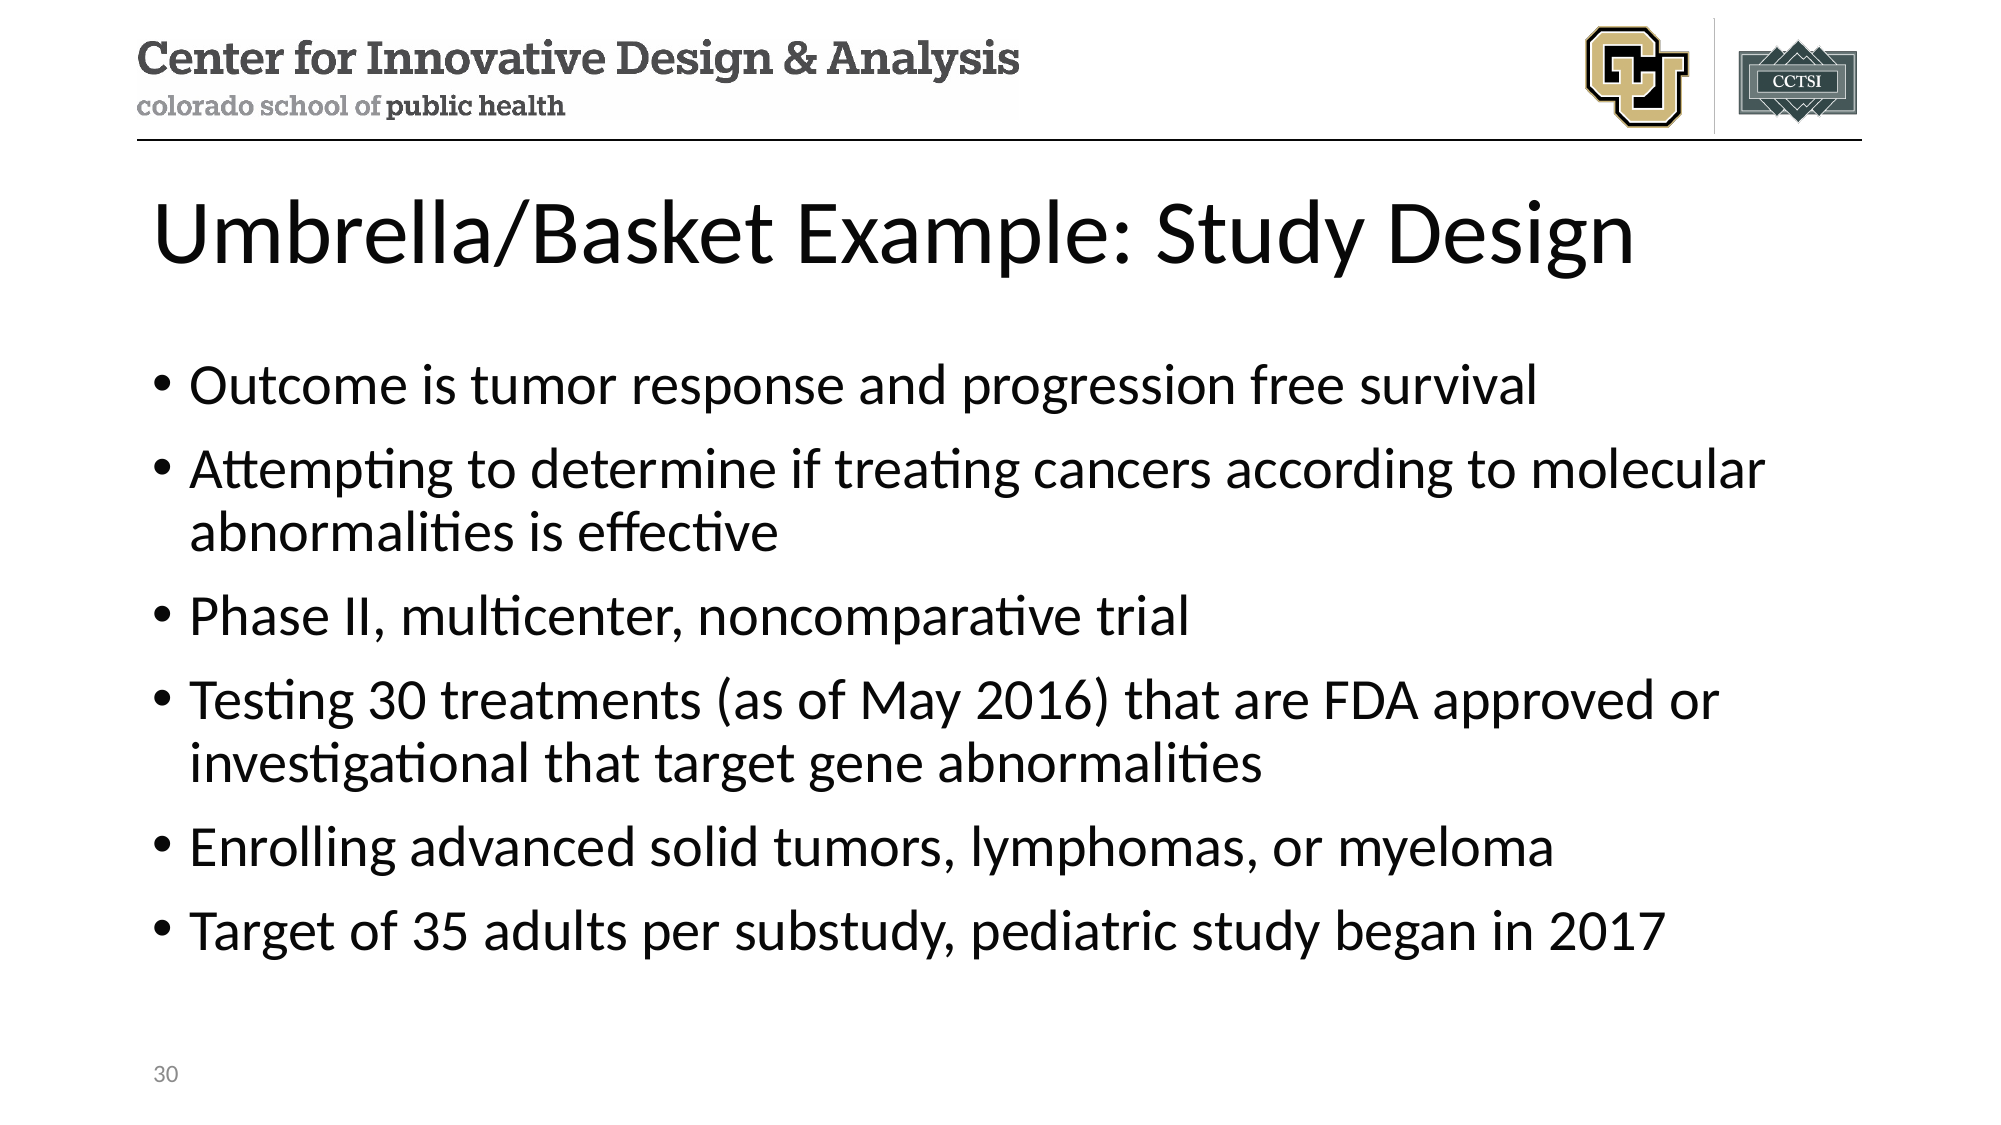

# Umbrella/Basket Example: Study Design
Outcome is tumor response and progression free survival
Attempting to determine if treating cancers according to molecular abnormalities is effective
Phase II, multicenter, noncomparative trial
Testing 30 treatments (as of May 2016) that are FDA approved or investigational that target gene abnormalities
Enrolling advanced solid tumors, lymphomas, or myeloma
Target of 35 adults per substudy, pediatric study began in 2017
30